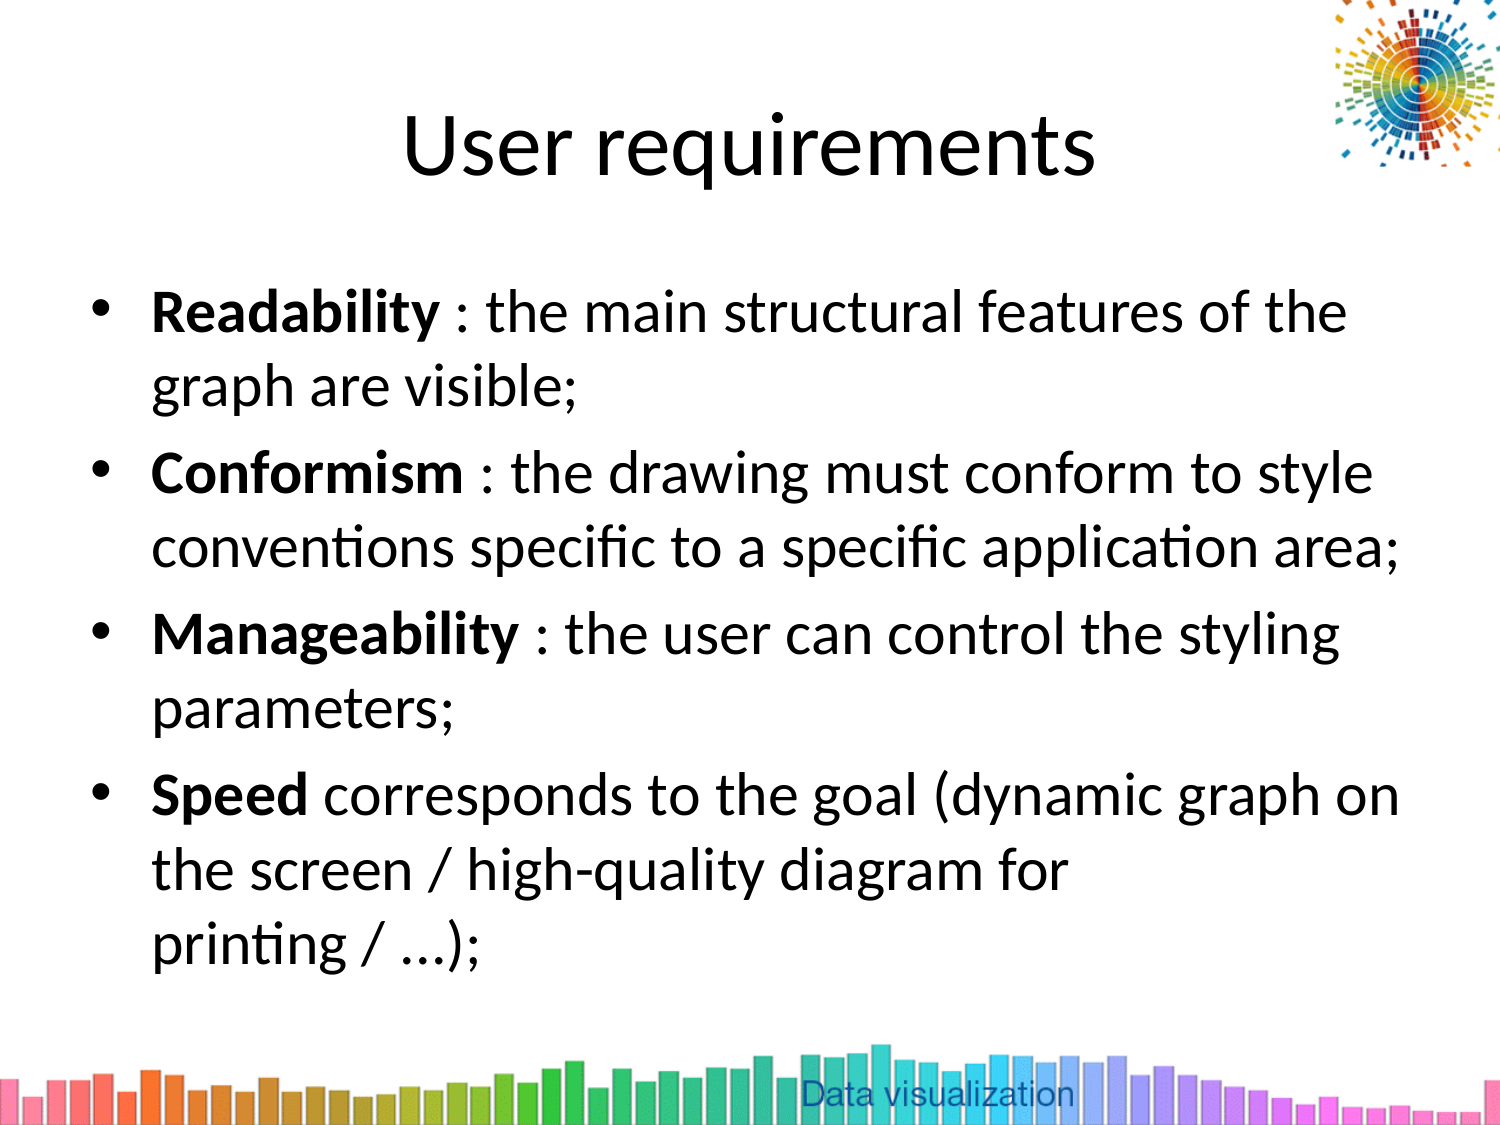

# User requirements
Readability : the main structural features of the graph are visible;
Conformism : the drawing must conform to style conventions specific to a specific application area;
Manageability : the user can control the styling parameters;
Speed corresponds to the goal (dynamic graph on the screen / high-quality diagram for printing / ...);